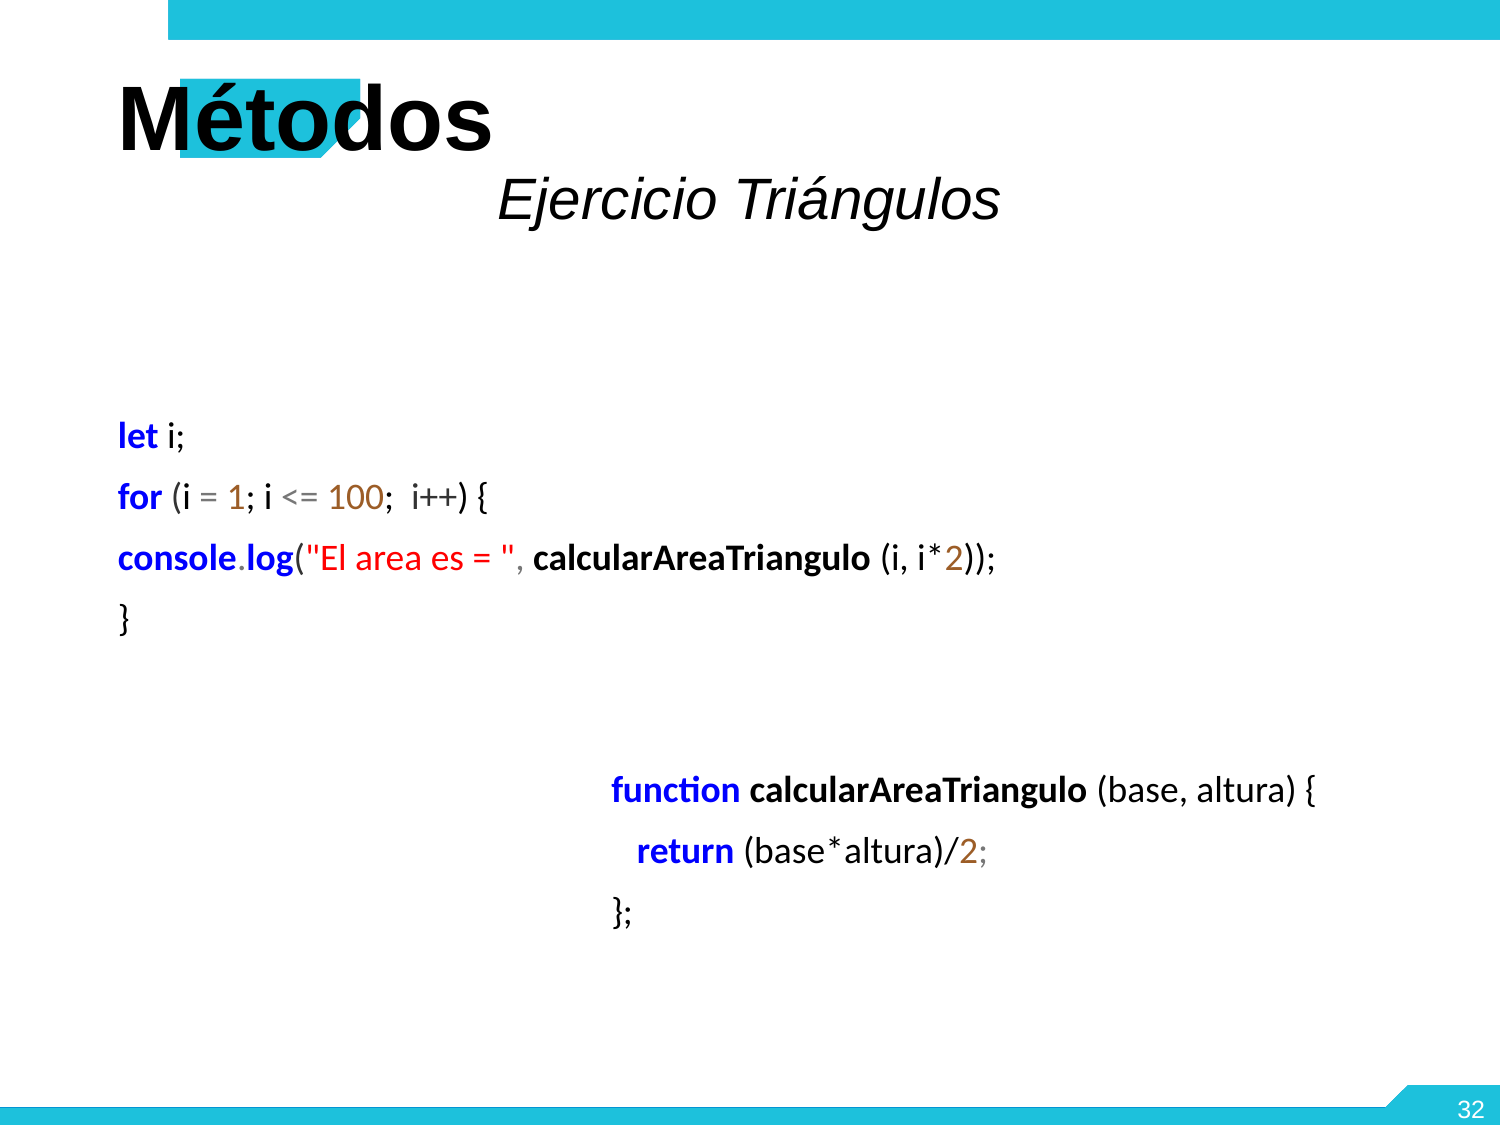

Métodos
Ejercicio Triángulos
let i;
for (i = 1; i <= 100;  i++) {
console.log("El area es = ", calcularAreaTriangulo (i, i*2));
}
function calcularAreaTriangulo (base, altura) {
   return (base*altura)/2;
};
32